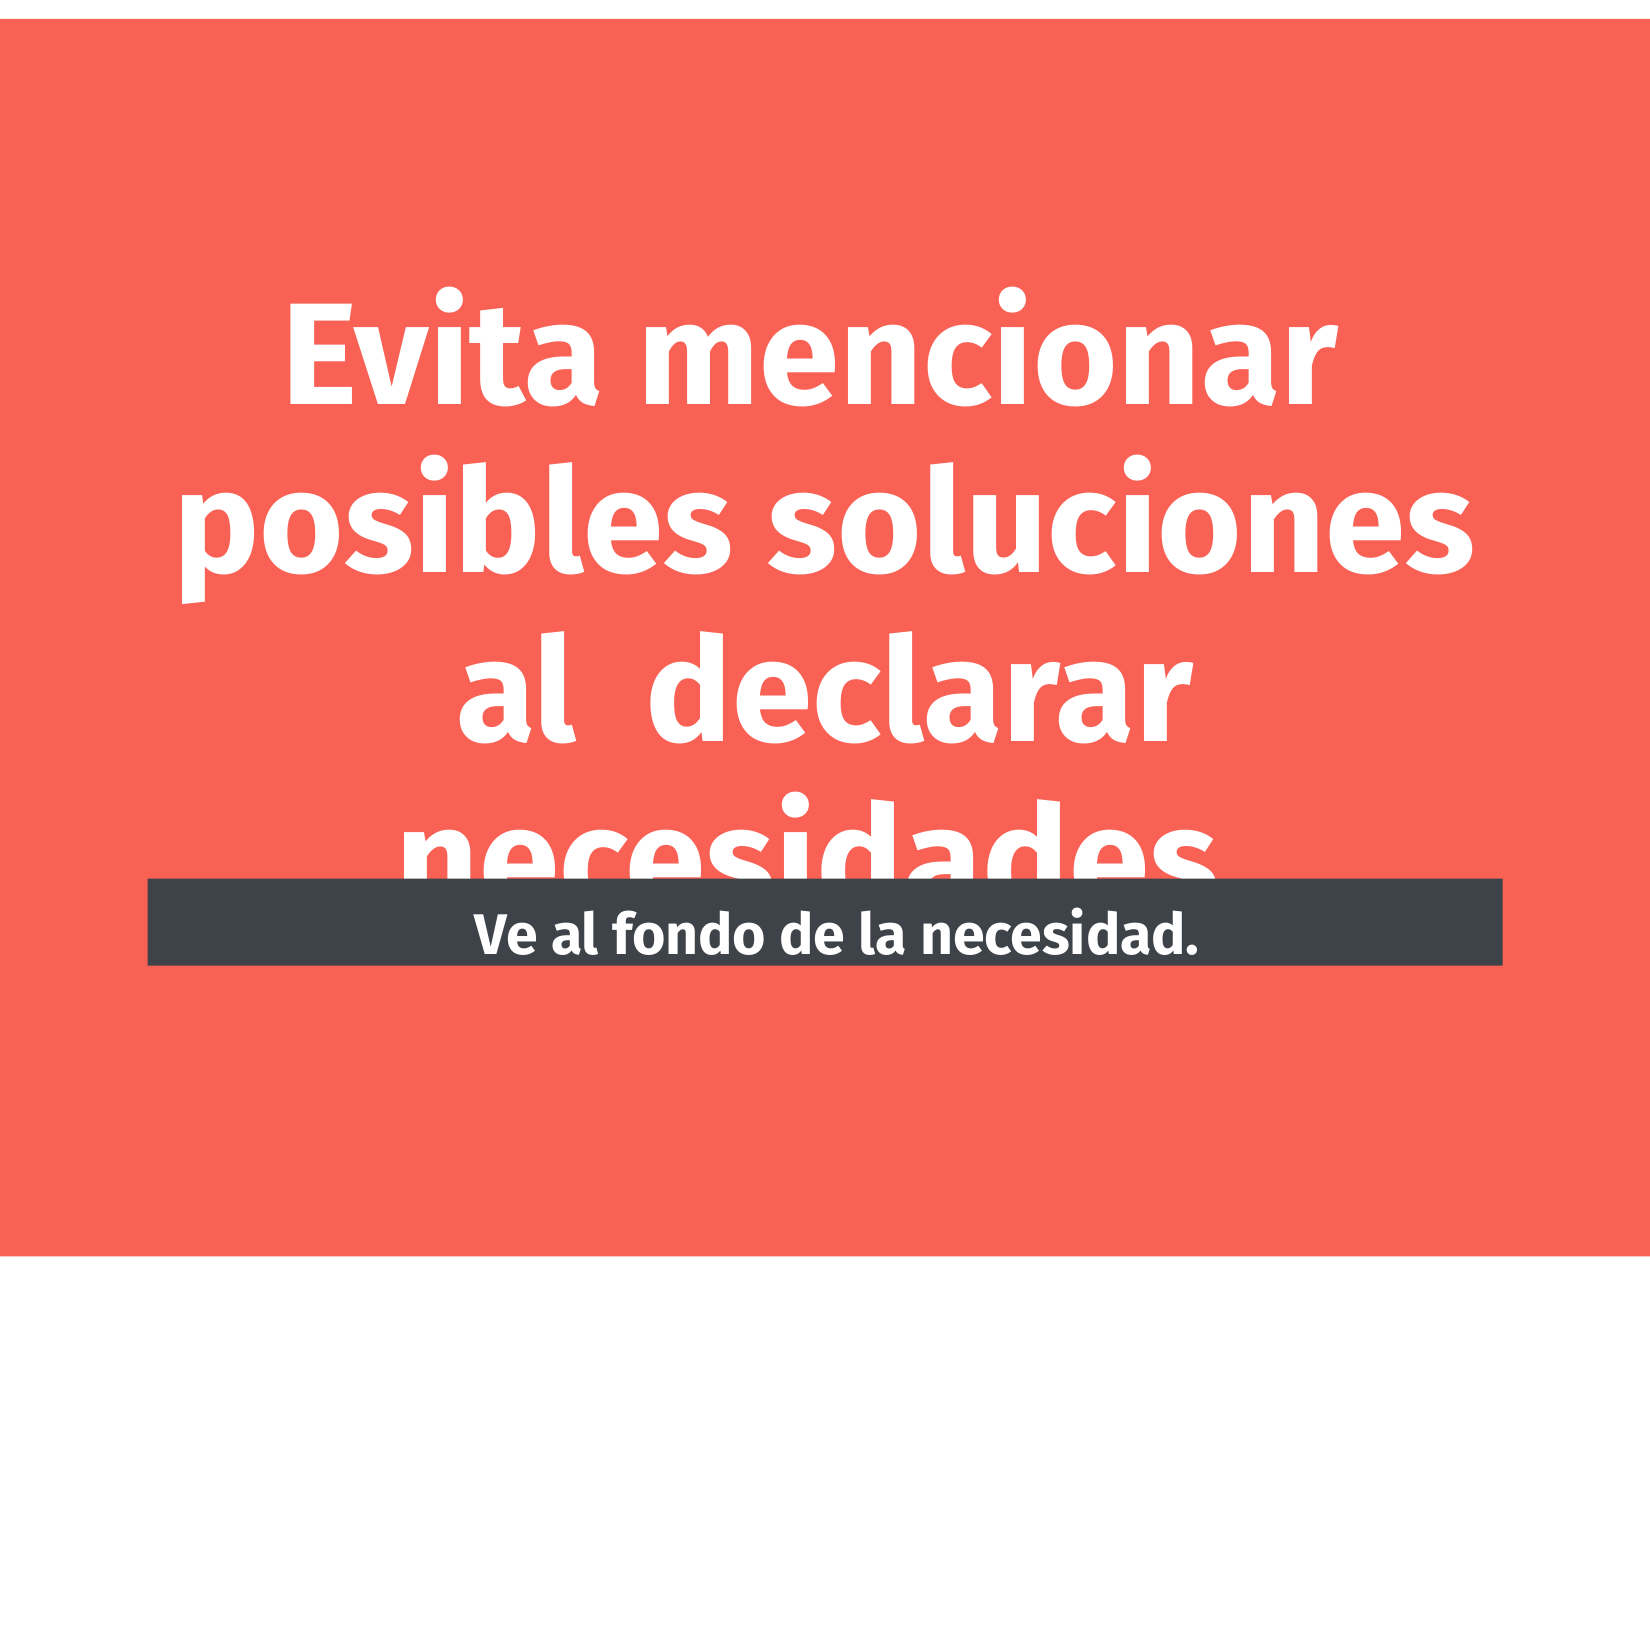

# Evita mencionar  posibles soluciones al  declarar necesidades.
Ve al fondo de la necesidad.